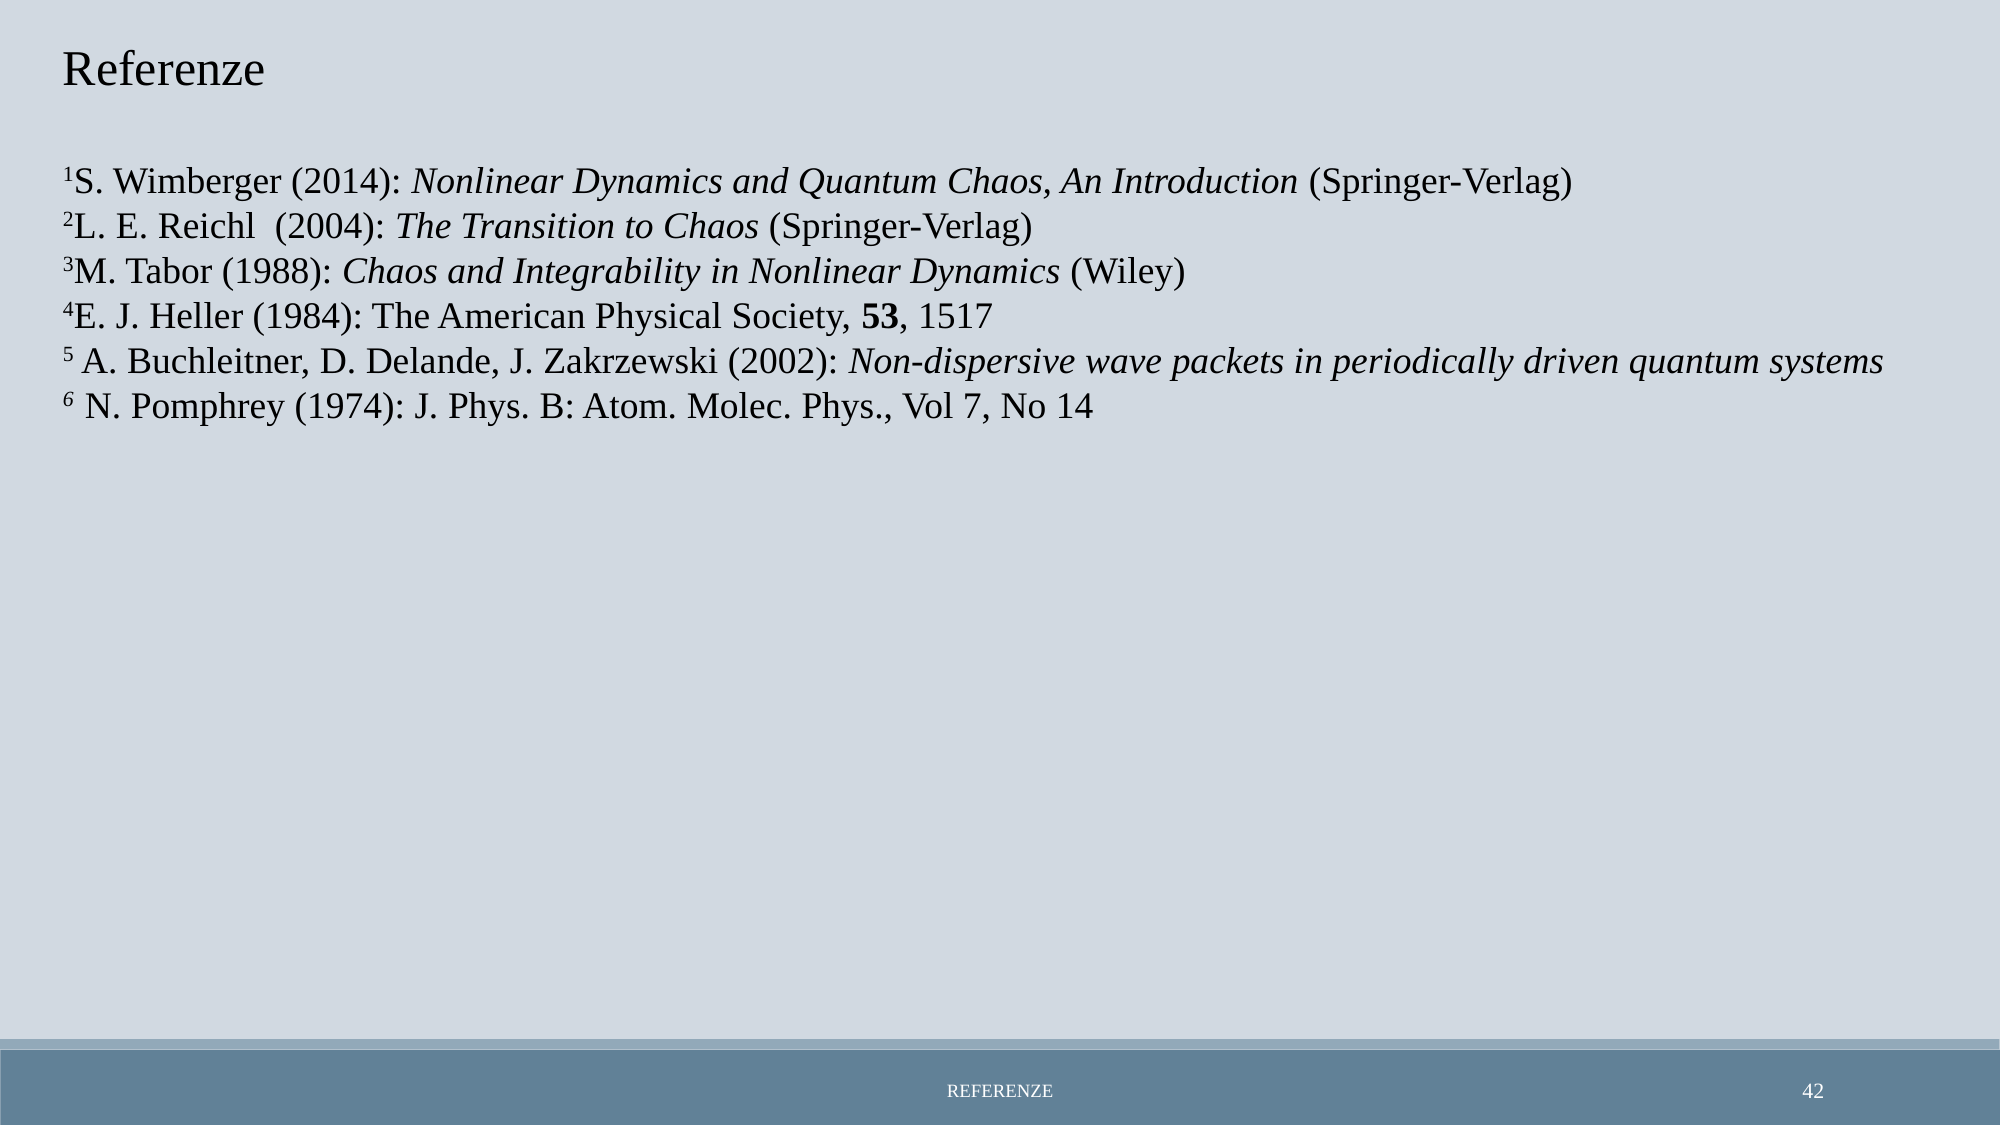

Referenze

1S. Wimberger (2014): Nonlinear Dynamics and Quantum Chaos, An Introduction (Springer-Verlag)
2L. E. Reichl  (2004): The Transition to Chaos (Springer-Verlag)
3M. Tabor (1988): Chaos and Integrability in Nonlinear Dynamics (Wiley)
4E. J. Heller (1984): The American Physical Society, 53, 1517
5 A. Buchleitner, D. Delande, J. Zakrzewski (2002): Non-dispersive wave packets in periodically driven quantum systems
6  N. Pomphrey (1974): J. Phys. B: Atom. Molec. Phys., Vol 7, No 14

Referenze
42